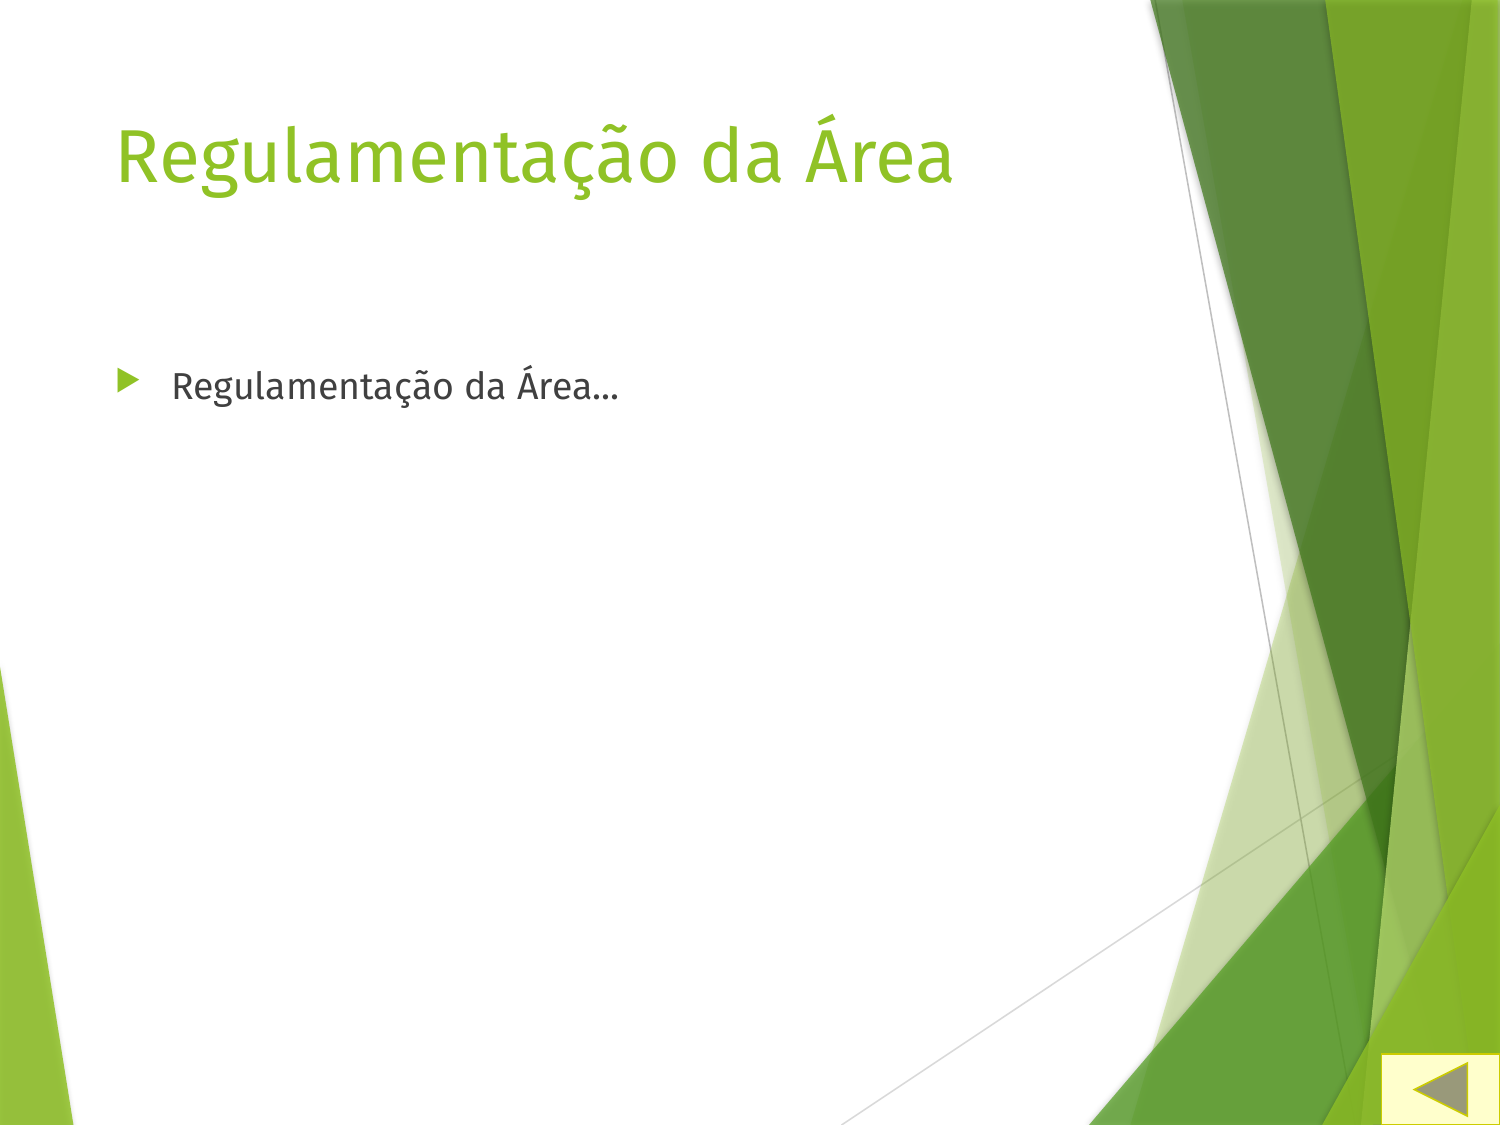

# Regulamentação da Área
Regulamentação da Área...